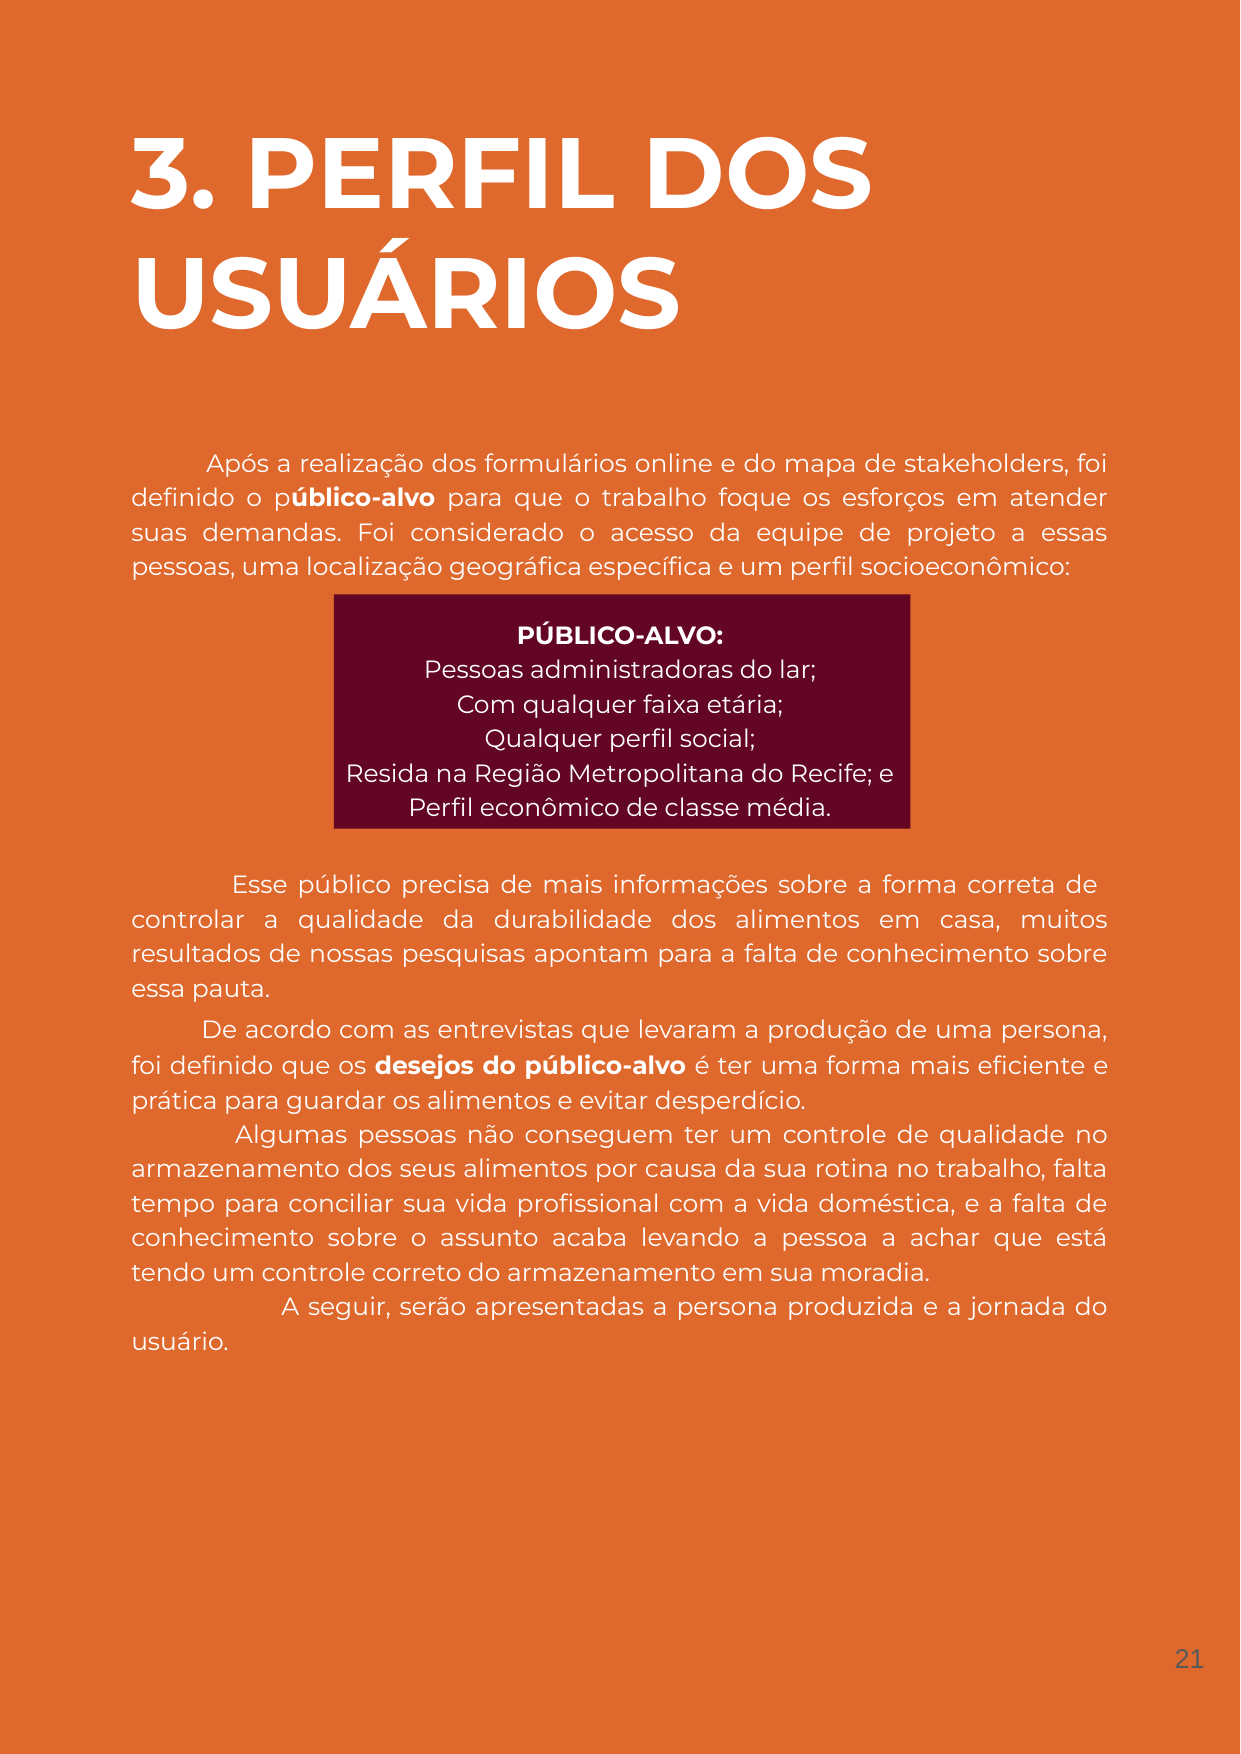

3. PERFIL DOS USUÁRIOS
Após a realização dos formulários online e do mapa de stakeholders, foi definido o público-alvo para que o trabalho foque os esforços em atender suas demandas. Foi considerado o acesso da equipe de projeto a essas pessoas, uma localização geográfica específica e um perfil socioeconômico:

PÚBLICO-ALVO:
Pessoas administradoras do lar;
Com qualquer faixa etária;
Qualquer perfil social;
Resida na Região Metropolitana do Recife; e
Perfil econômico de classe média.

          Esse público precisa de mais informações sobre a forma correta de  controlar a qualidade da durabilidade dos alimentos em casa, muitos resultados de nossas pesquisas apontam para a falta de conhecimento sobre essa pauta.
       De acordo com as entrevistas que levaram a produção de uma persona, foi definido que os desejos do público-alvo é ter uma forma mais eficiente e prática para guardar os alimentos e evitar desperdício.
          Algumas pessoas não conseguem ter um controle de qualidade no armazenamento dos seus alimentos por causa da sua rotina no trabalho, falta tempo para conciliar sua vida profissional com a vida doméstica, e a falta de conhecimento sobre o assunto acaba levando a pessoa a achar que está tendo um controle correto do armazenamento em sua moradia.
	A seguir, serão apresentadas a persona produzida e a jornada do usuário.

21